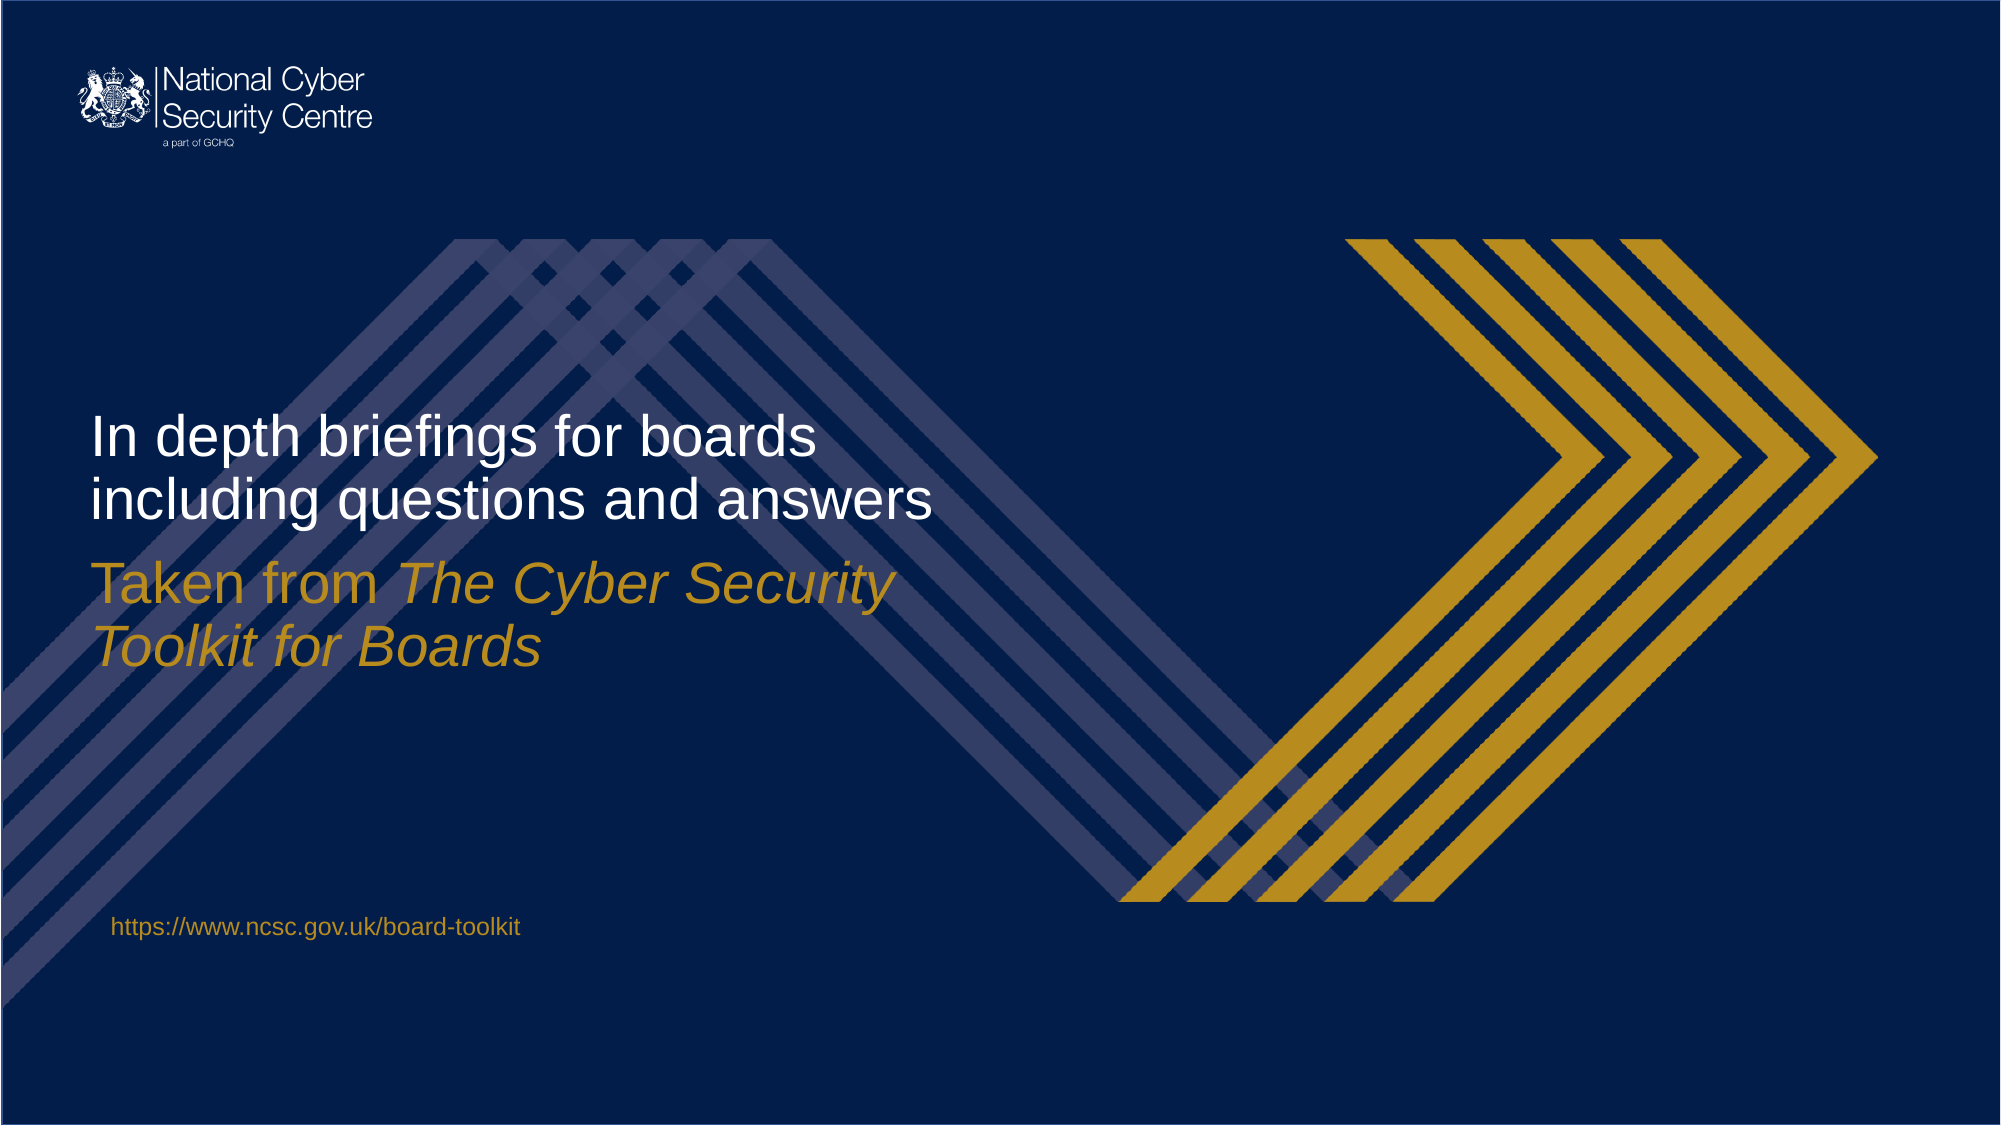

In depth briefings for boards including questions and answers
Taken from The Cyber Security Toolkit for Boards
https://www.ncsc.gov.uk/board-toolkit